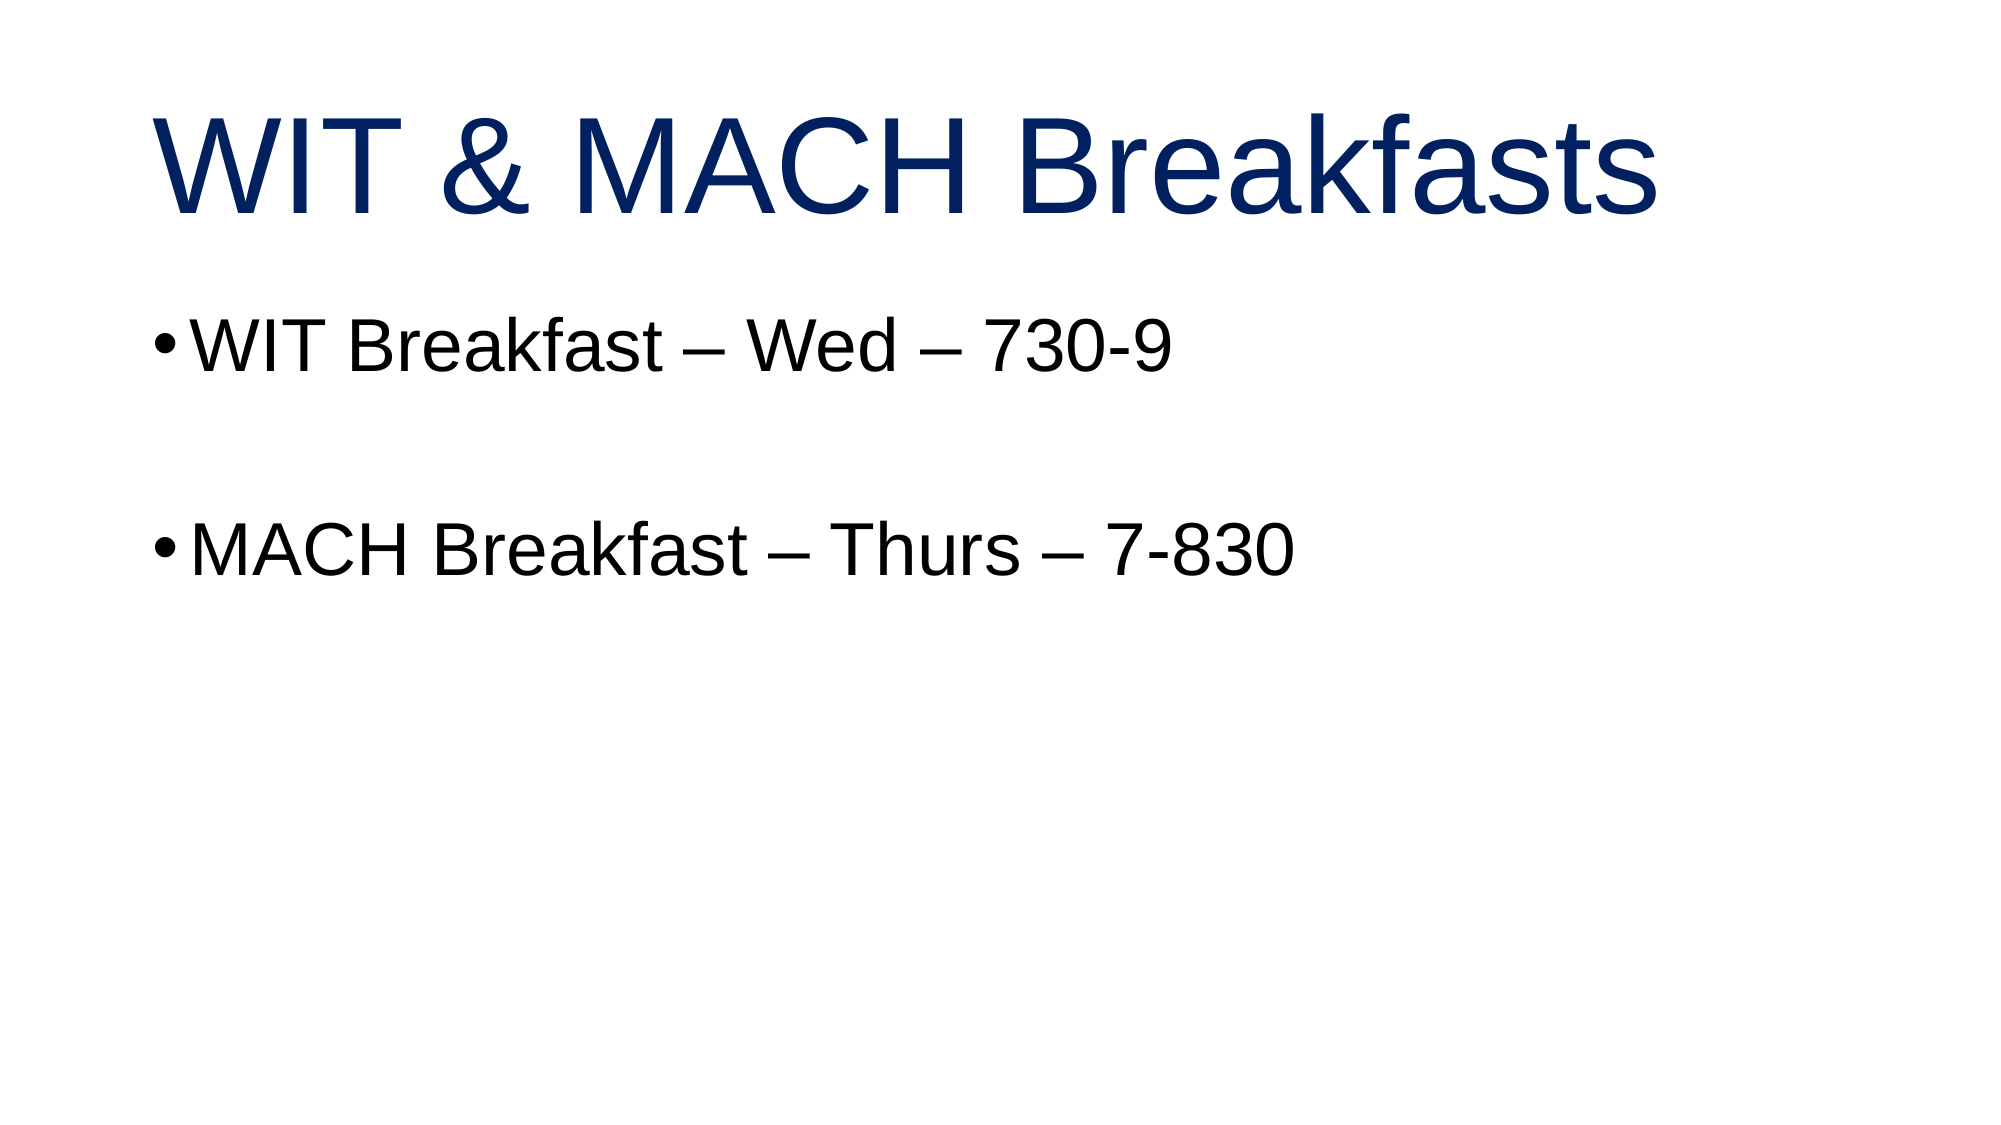

# WIT & MACH Breakfasts
WIT Breakfast – Wed – 730-9

MACH Breakfast – Thurs – 7-830